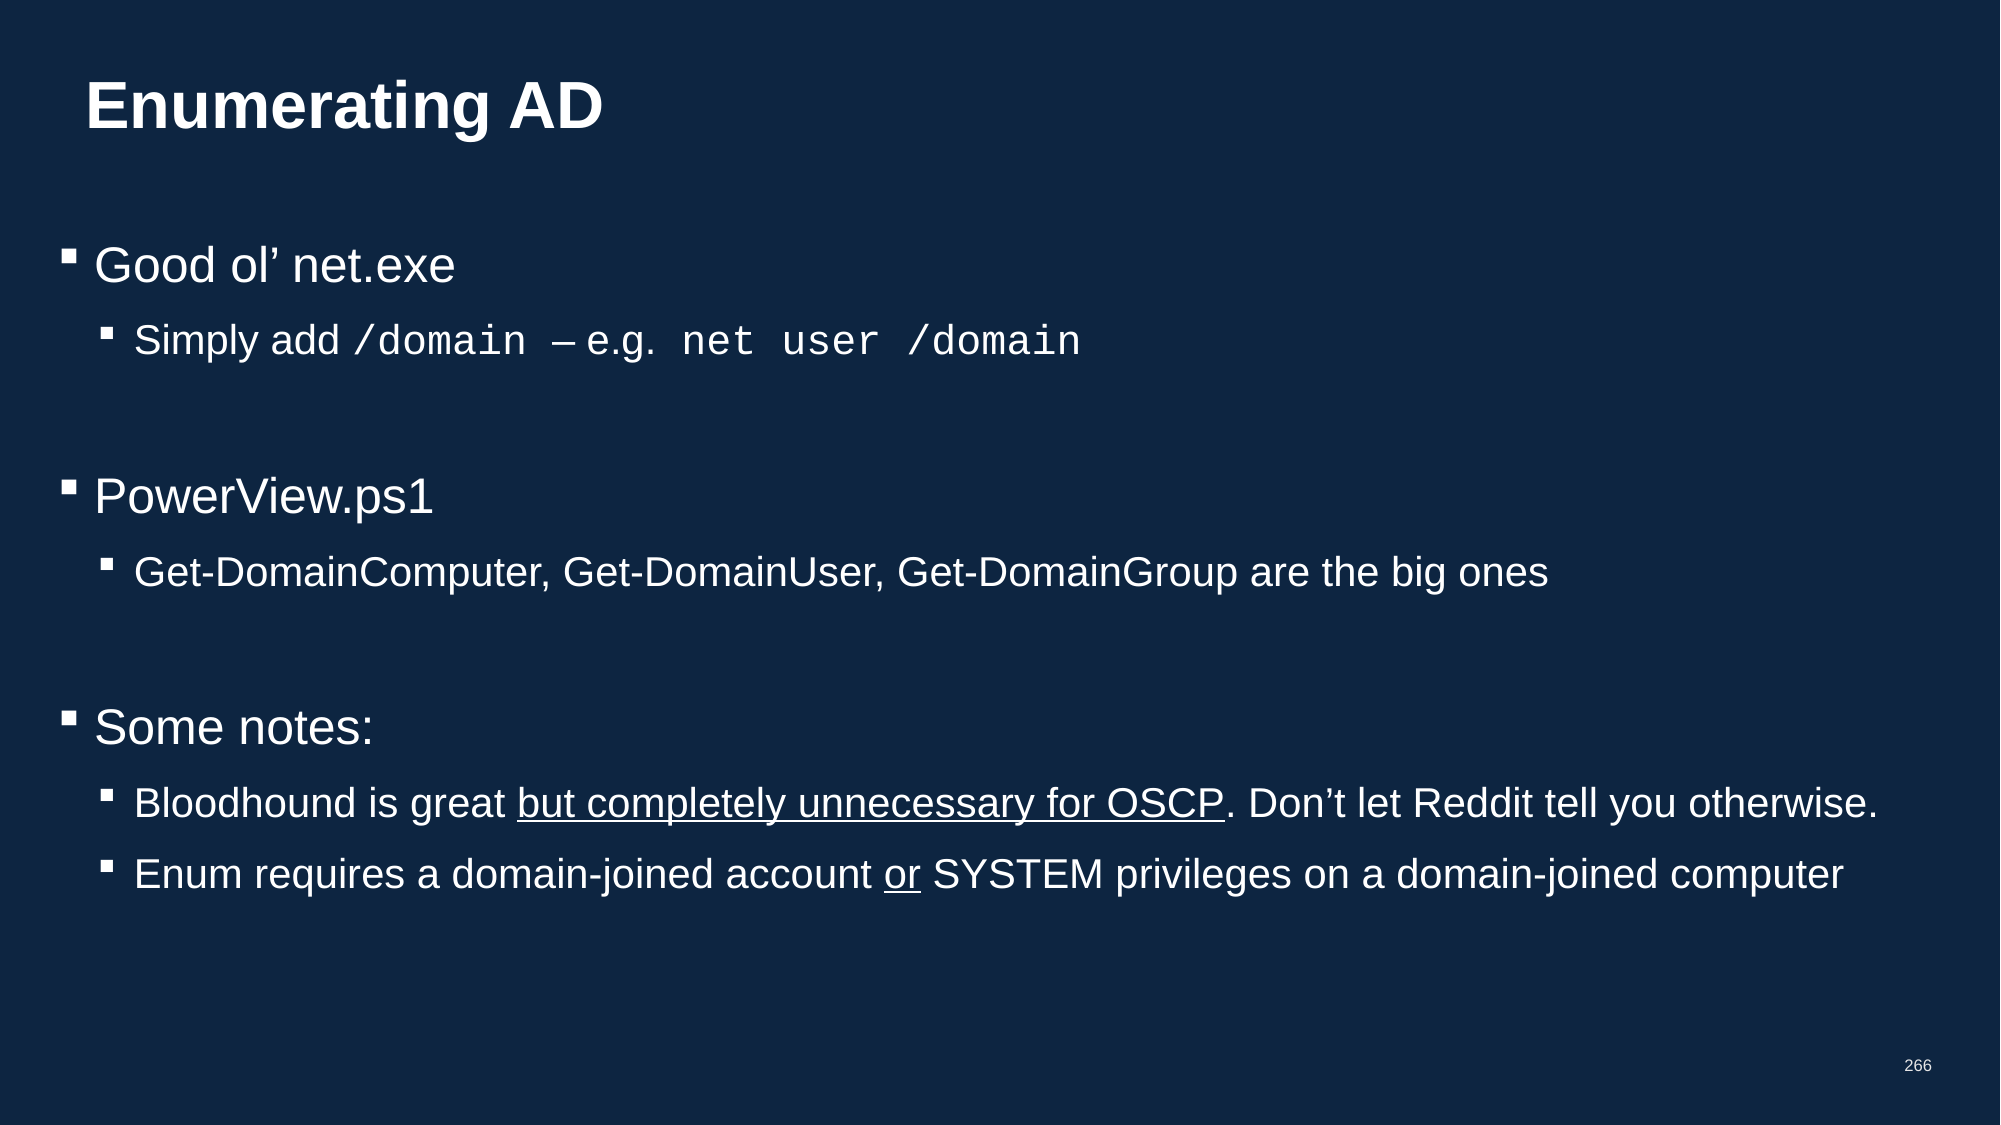

# Enumerating AD
Good ol’ net.exe
Simply add /domain – e.g. net user /domain

PowerView.ps1
Get-DomainComputer, Get-DomainUser, Get-DomainGroup are the big ones

Some notes:
Bloodhound is great but completely unnecessary for OSCP. Don’t let Reddit tell you otherwise.
Enum requires a domain-joined account or SYSTEM privileges on a domain-joined computer
266